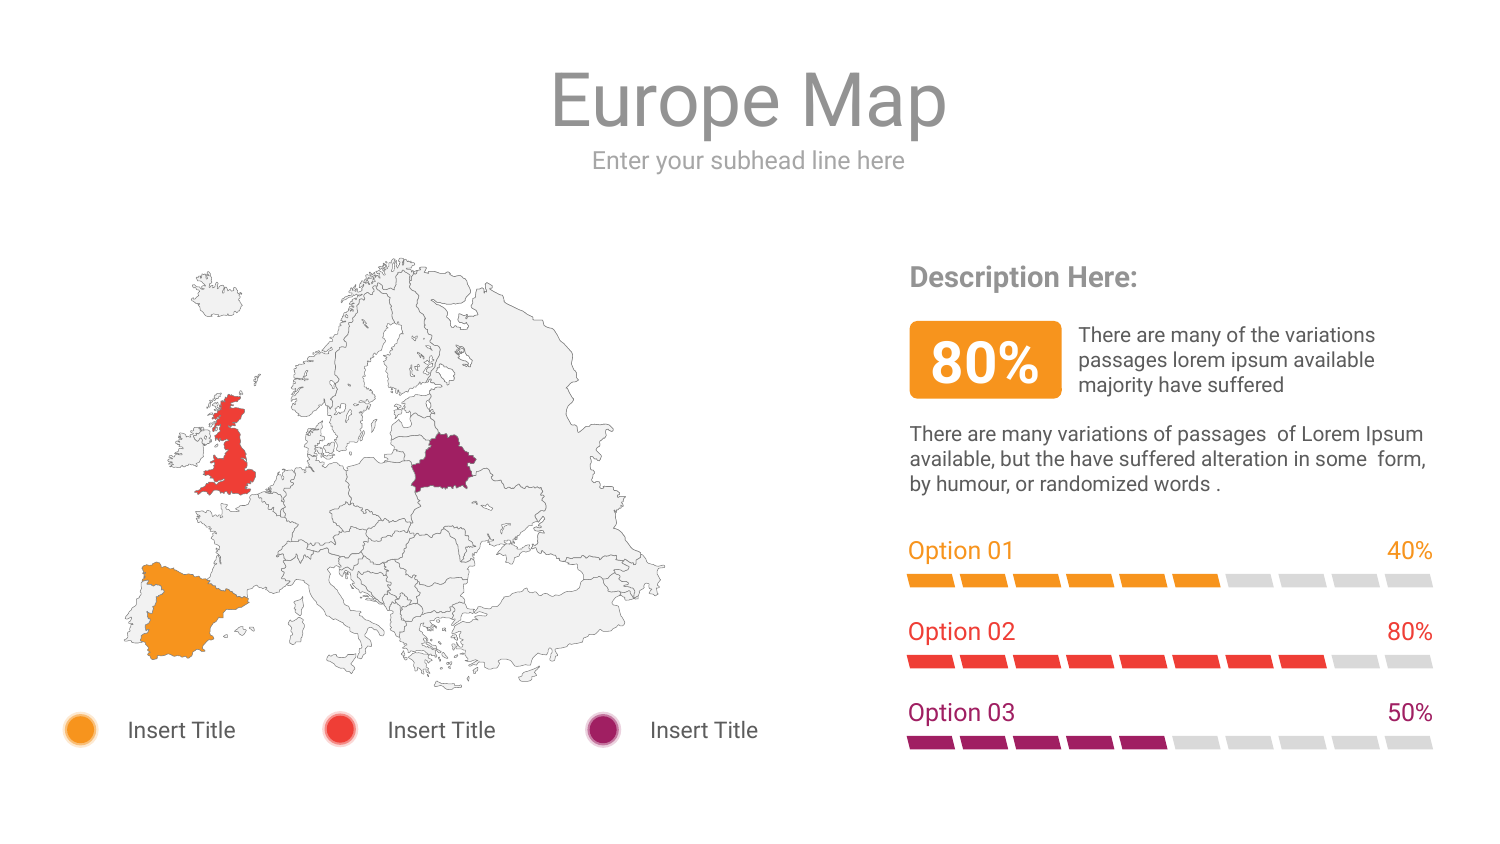

# Europe Map
Enter your subhead line here

Description Here:
80%
There are many of the variations passages lorem ipsum available majority have suffered
There are many variations of passages  of Lorem Ipsum available, but the have suffered alteration in some  form, by humour, or randomized words .
Option 01
40%

Option 02
80%

Option 03
50%
Insert Title
Insert Title
Insert Title